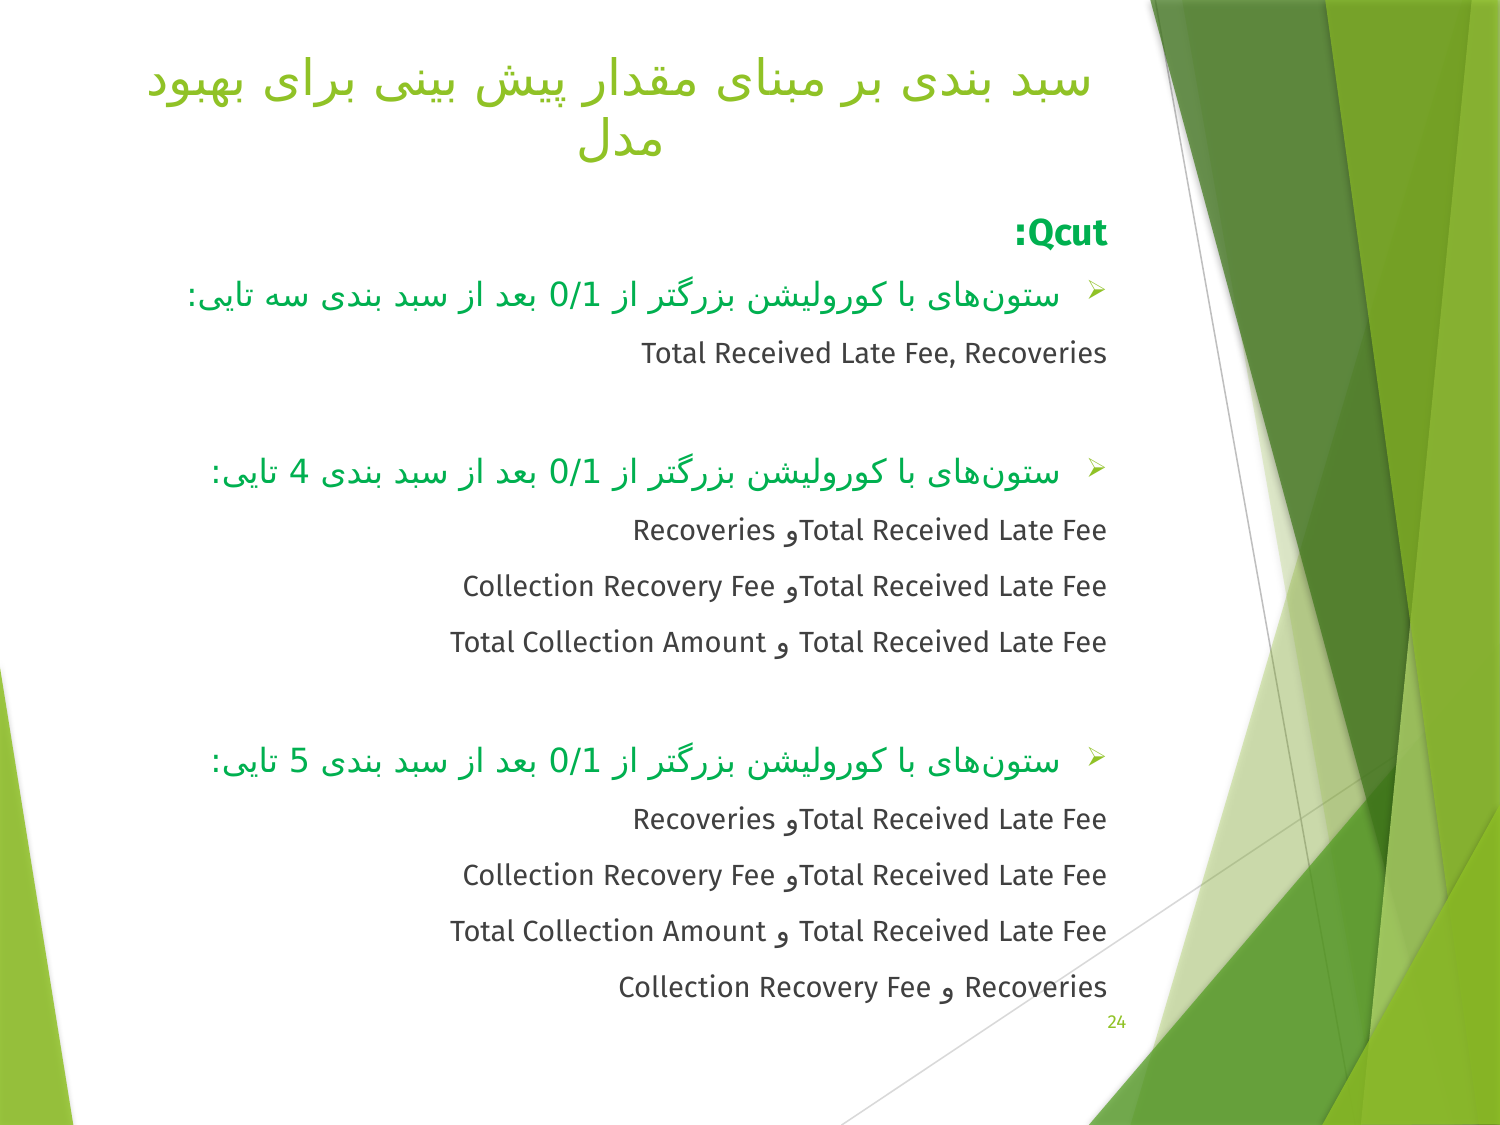

# سبد بندی بر مبنای مقدار پیش بینی برای بهبود مدل
Qcut:
ستون‌های با کورولیشن بزرگتر از 0/1 بعد از سبد بندی سه تایی:
Total Received Late Fee, Recoveries

ستون‌های با کورولیشن بزرگتر از 0/1 بعد از سبد بندی 4 تایی:
Total Received Late Feeو Recoveries
Total Received Late Feeو Collection Recovery Fee
Total Received Late Fee و Total Collection Amount

ستون‌های با کورولیشن بزرگتر از 0/1 بعد از سبد بندی 5 تایی:
Total Received Late Feeو Recoveries
Total Received Late Feeو Collection Recovery Fee
Total Received Late Fee و Total Collection Amount
Recoveries و Collection Recovery Fee
24